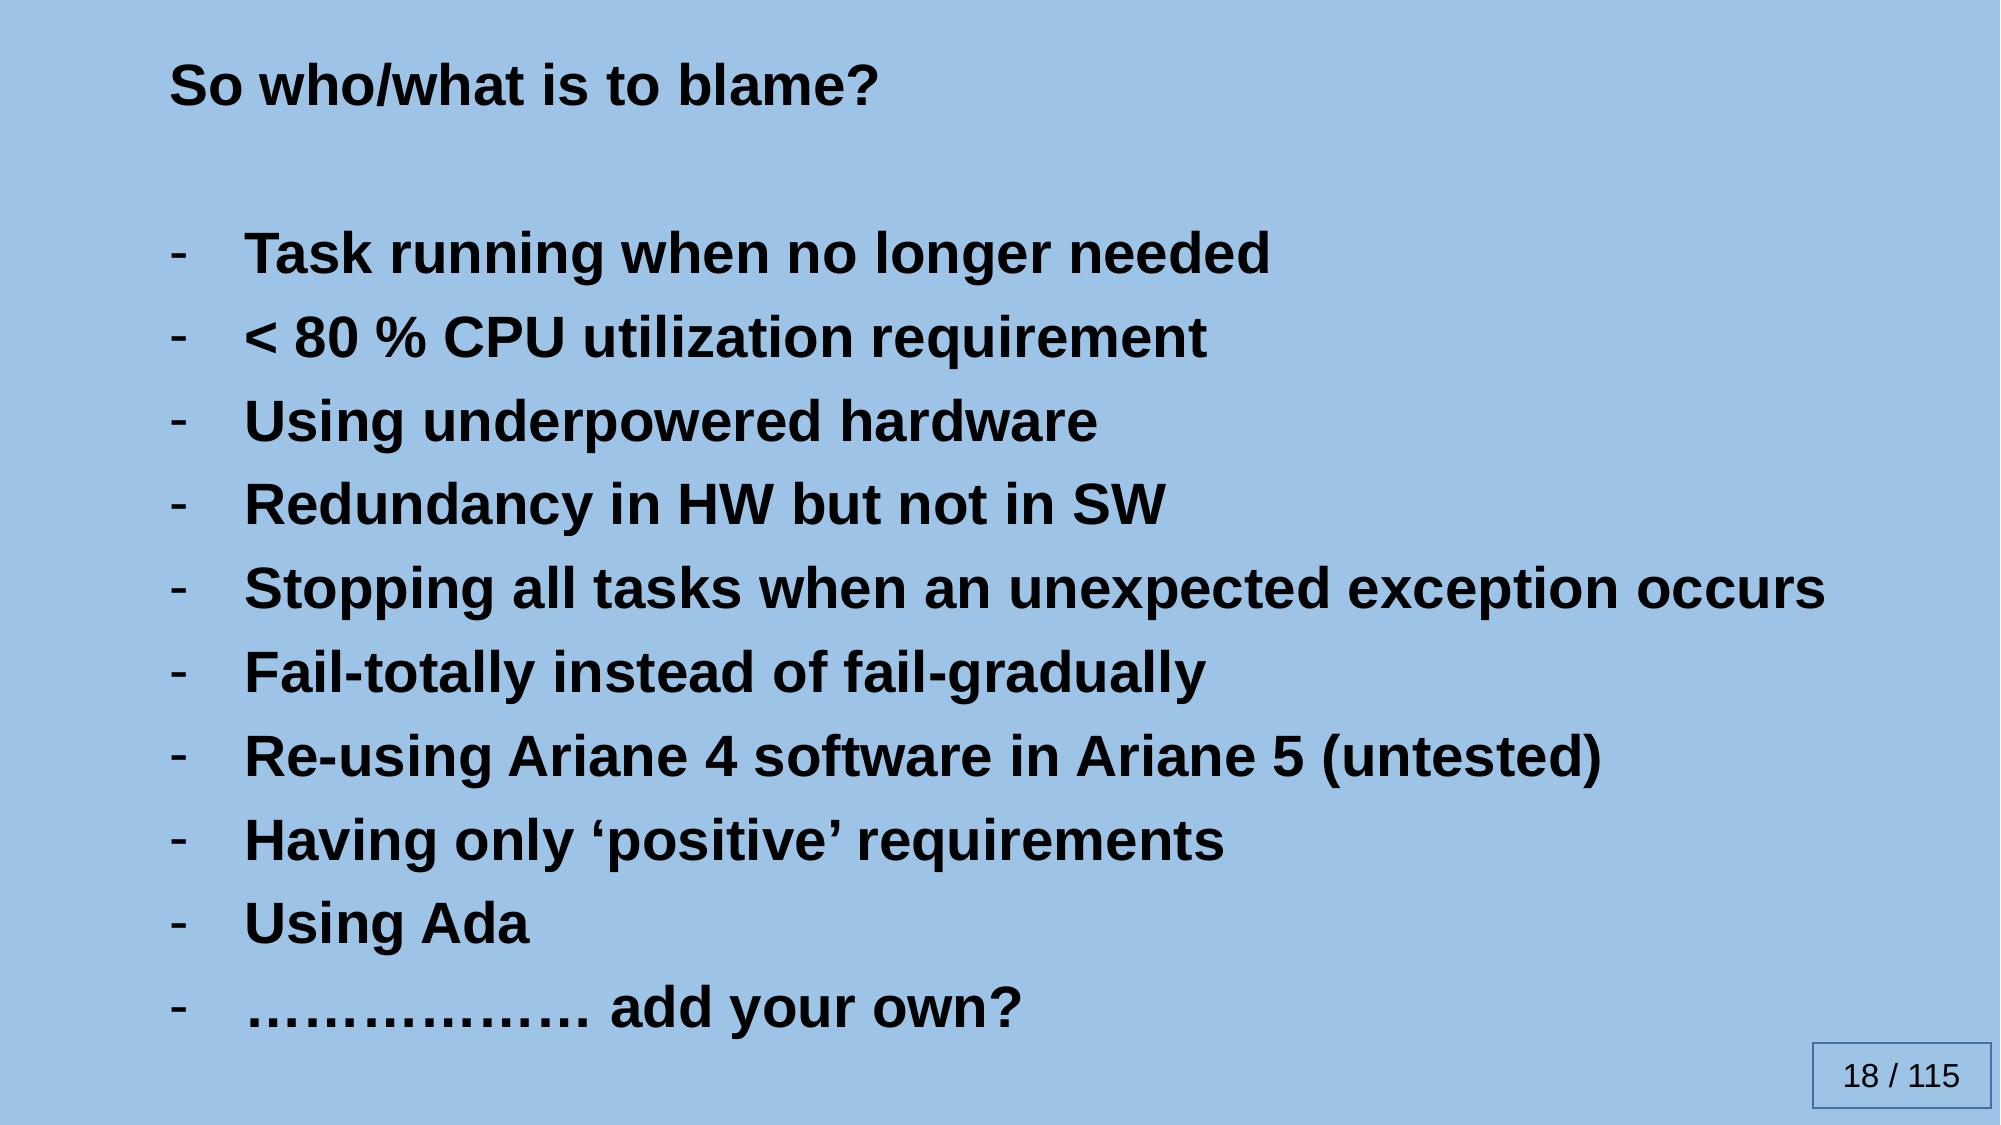

So who/what is to blame?

Task running when no longer needed
< 80 % CPU utilization requirement
Using underpowered hardware
Redundancy in HW but not in SW
Stopping all tasks when an unexpected exception occurs
Fail-totally instead of fail-gradually
Re-using Ariane 4 software in Ariane 5 (untested)
Having only ‘positive’ requirements
Using Ada
……………… add your own?